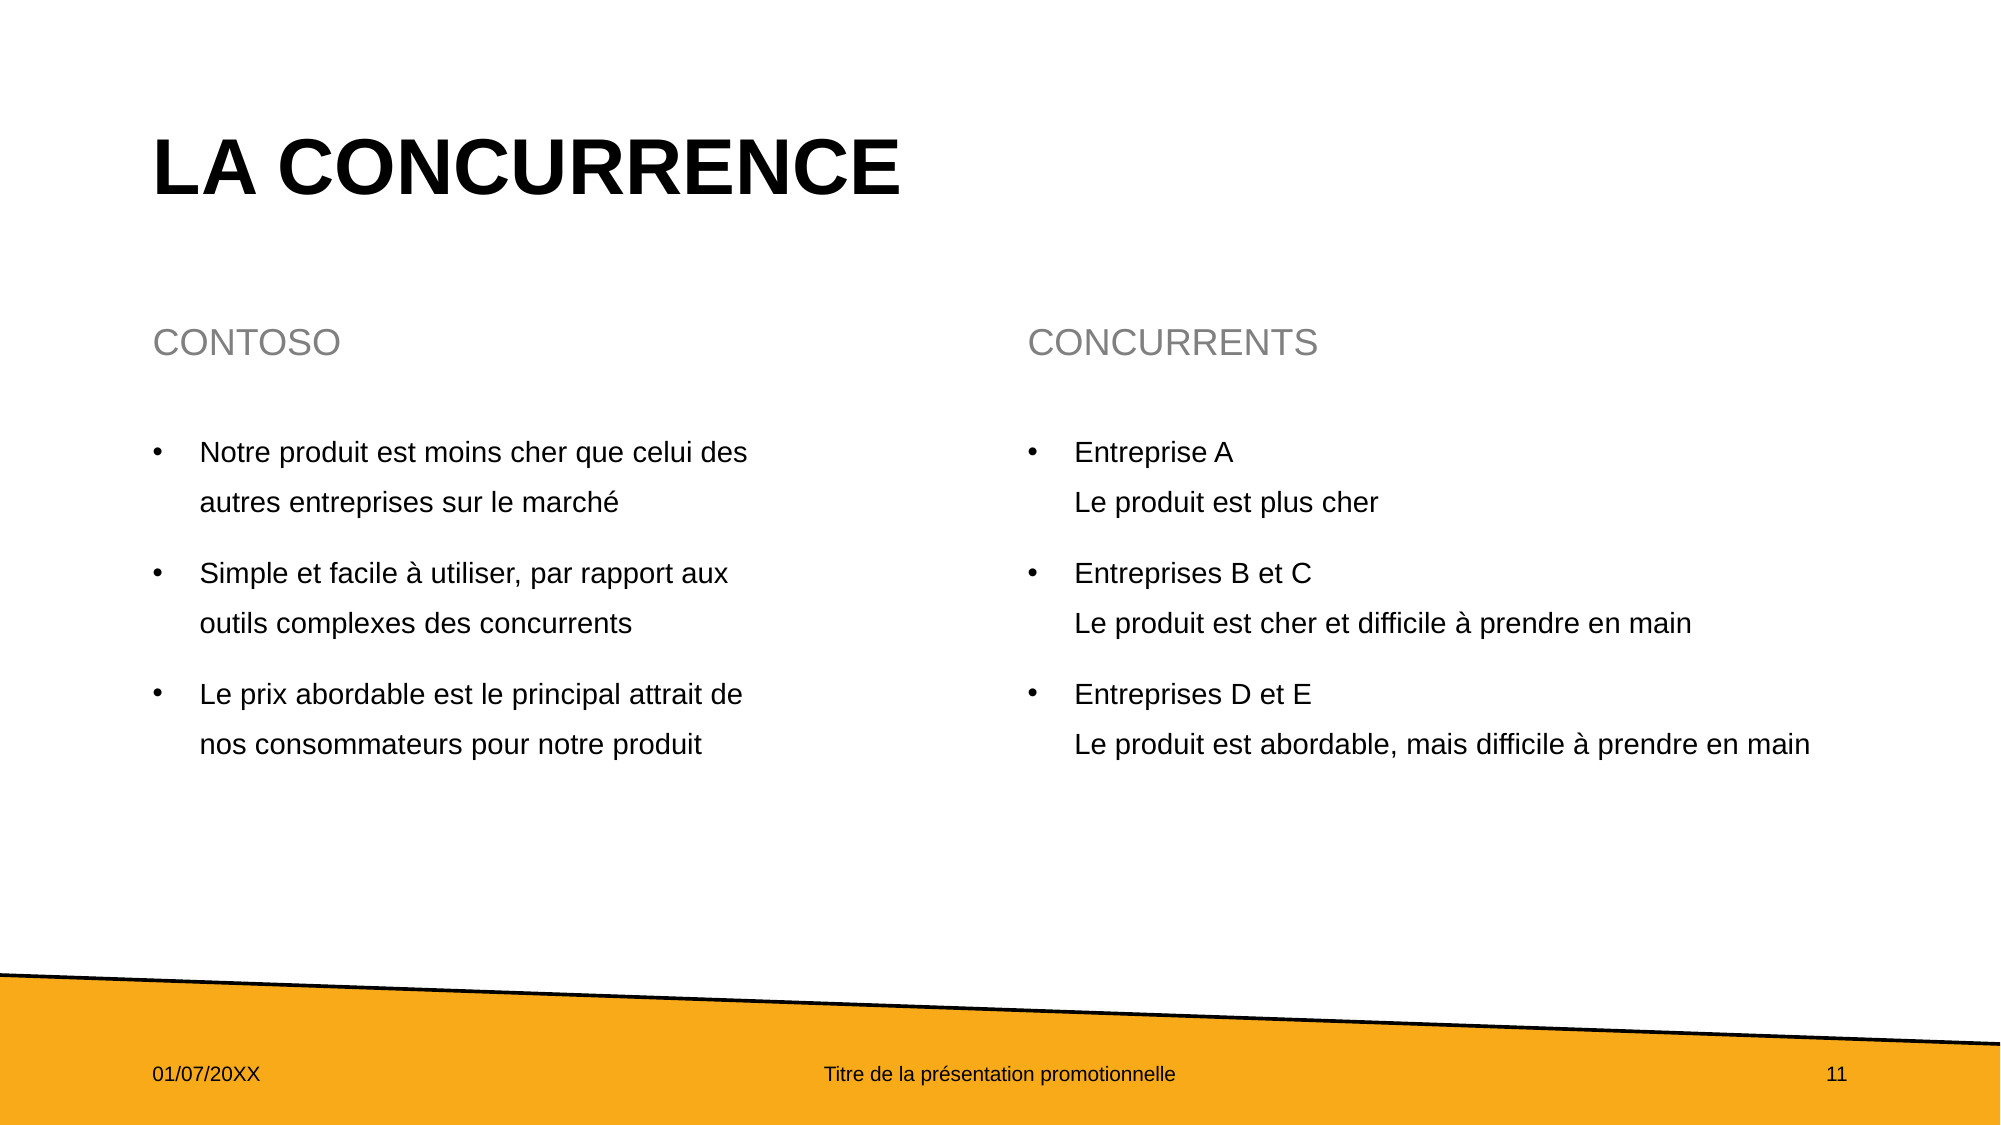

# LA CONCURRENCE
CONTOSO
CONCURRENTS
Notre produit est moins cher que celui des autres entreprises sur le marché
Simple et facile à utiliser, par rapport aux outils complexes des concurrents
Le prix abordable est le principal attrait de nos consommateurs pour notre produit
Entreprise A
Le produit est plus cher
Entreprises B et C
Le produit est cher et difficile à prendre en main
Entreprises D et E
Le produit est abordable, mais difficile à prendre en main

01/07/20XX
Titre de la présentation promotionnelle
11